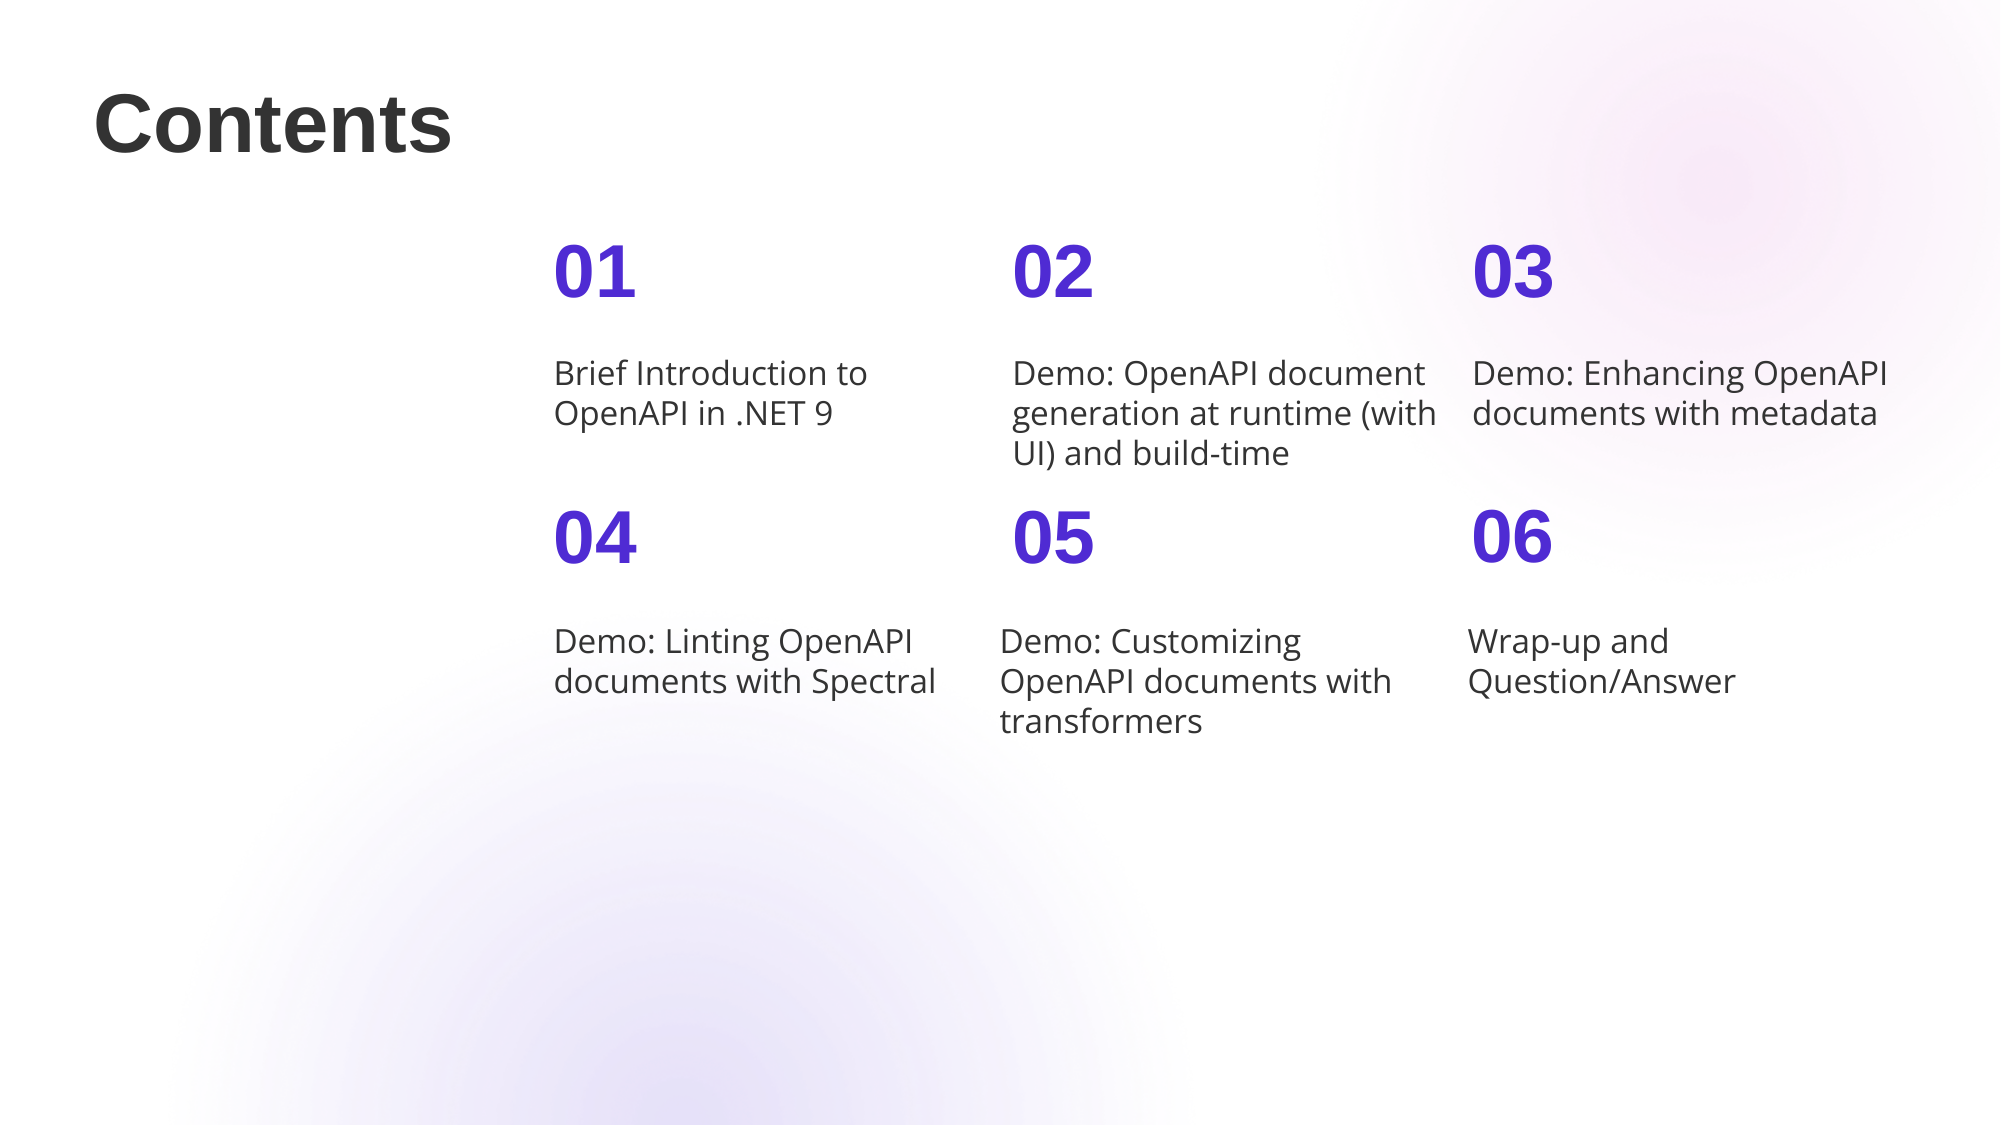

# Contents
01
02
03
Brief Introduction to OpenAPI in .NET 9
Demo: OpenAPI document generation at runtime (with UI) and build-time
Demo: Enhancing OpenAPI documents with metadata
06
04
05
Demo: Customizing OpenAPI documents with transformers
Wrap-up and Question/Answer
Demo: Linting OpenAPI documents with Spectral